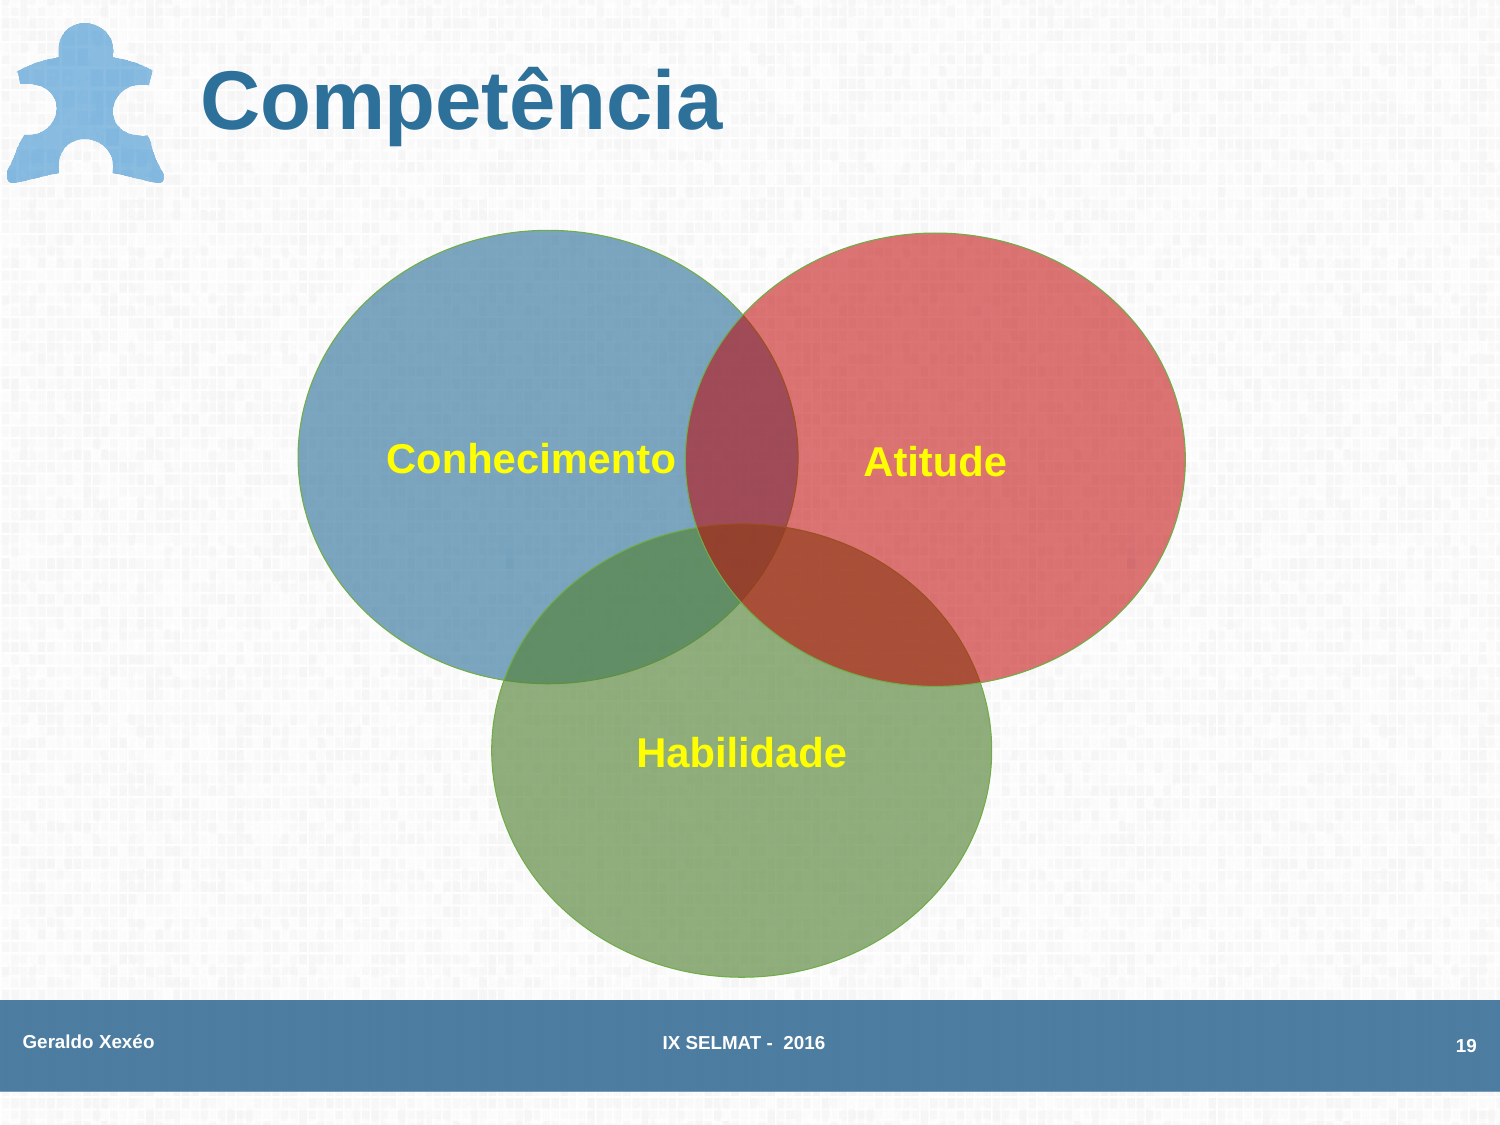

# Competência
Conhecimento
Atitude
Habilidade
Geraldo Xexéo
IX SELMAT -  2016
19